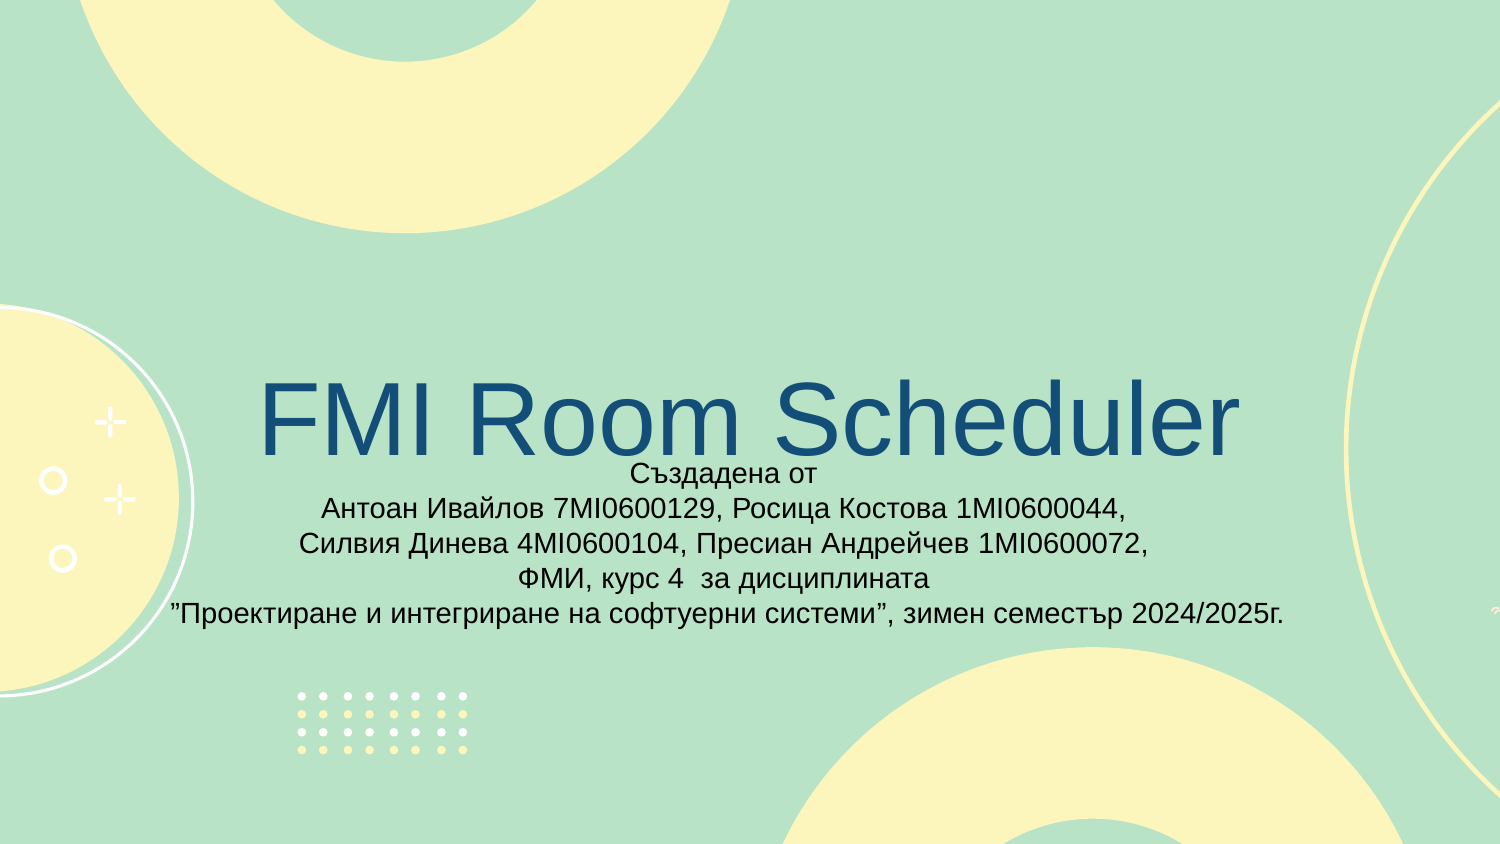

# FMI Room Scheduler
Създадена от
Антоан Ивайлов 7MI0600129, Росица Костова 1MI0600044,
Силвия Динева 4MI0600104, Пресиан Андрейчев 1MI0600072,
ФМИ, курс 4  за дисциплината
”Проектиране и интегриране на софтуерни системи”, зимен семестър 2024/2025г.